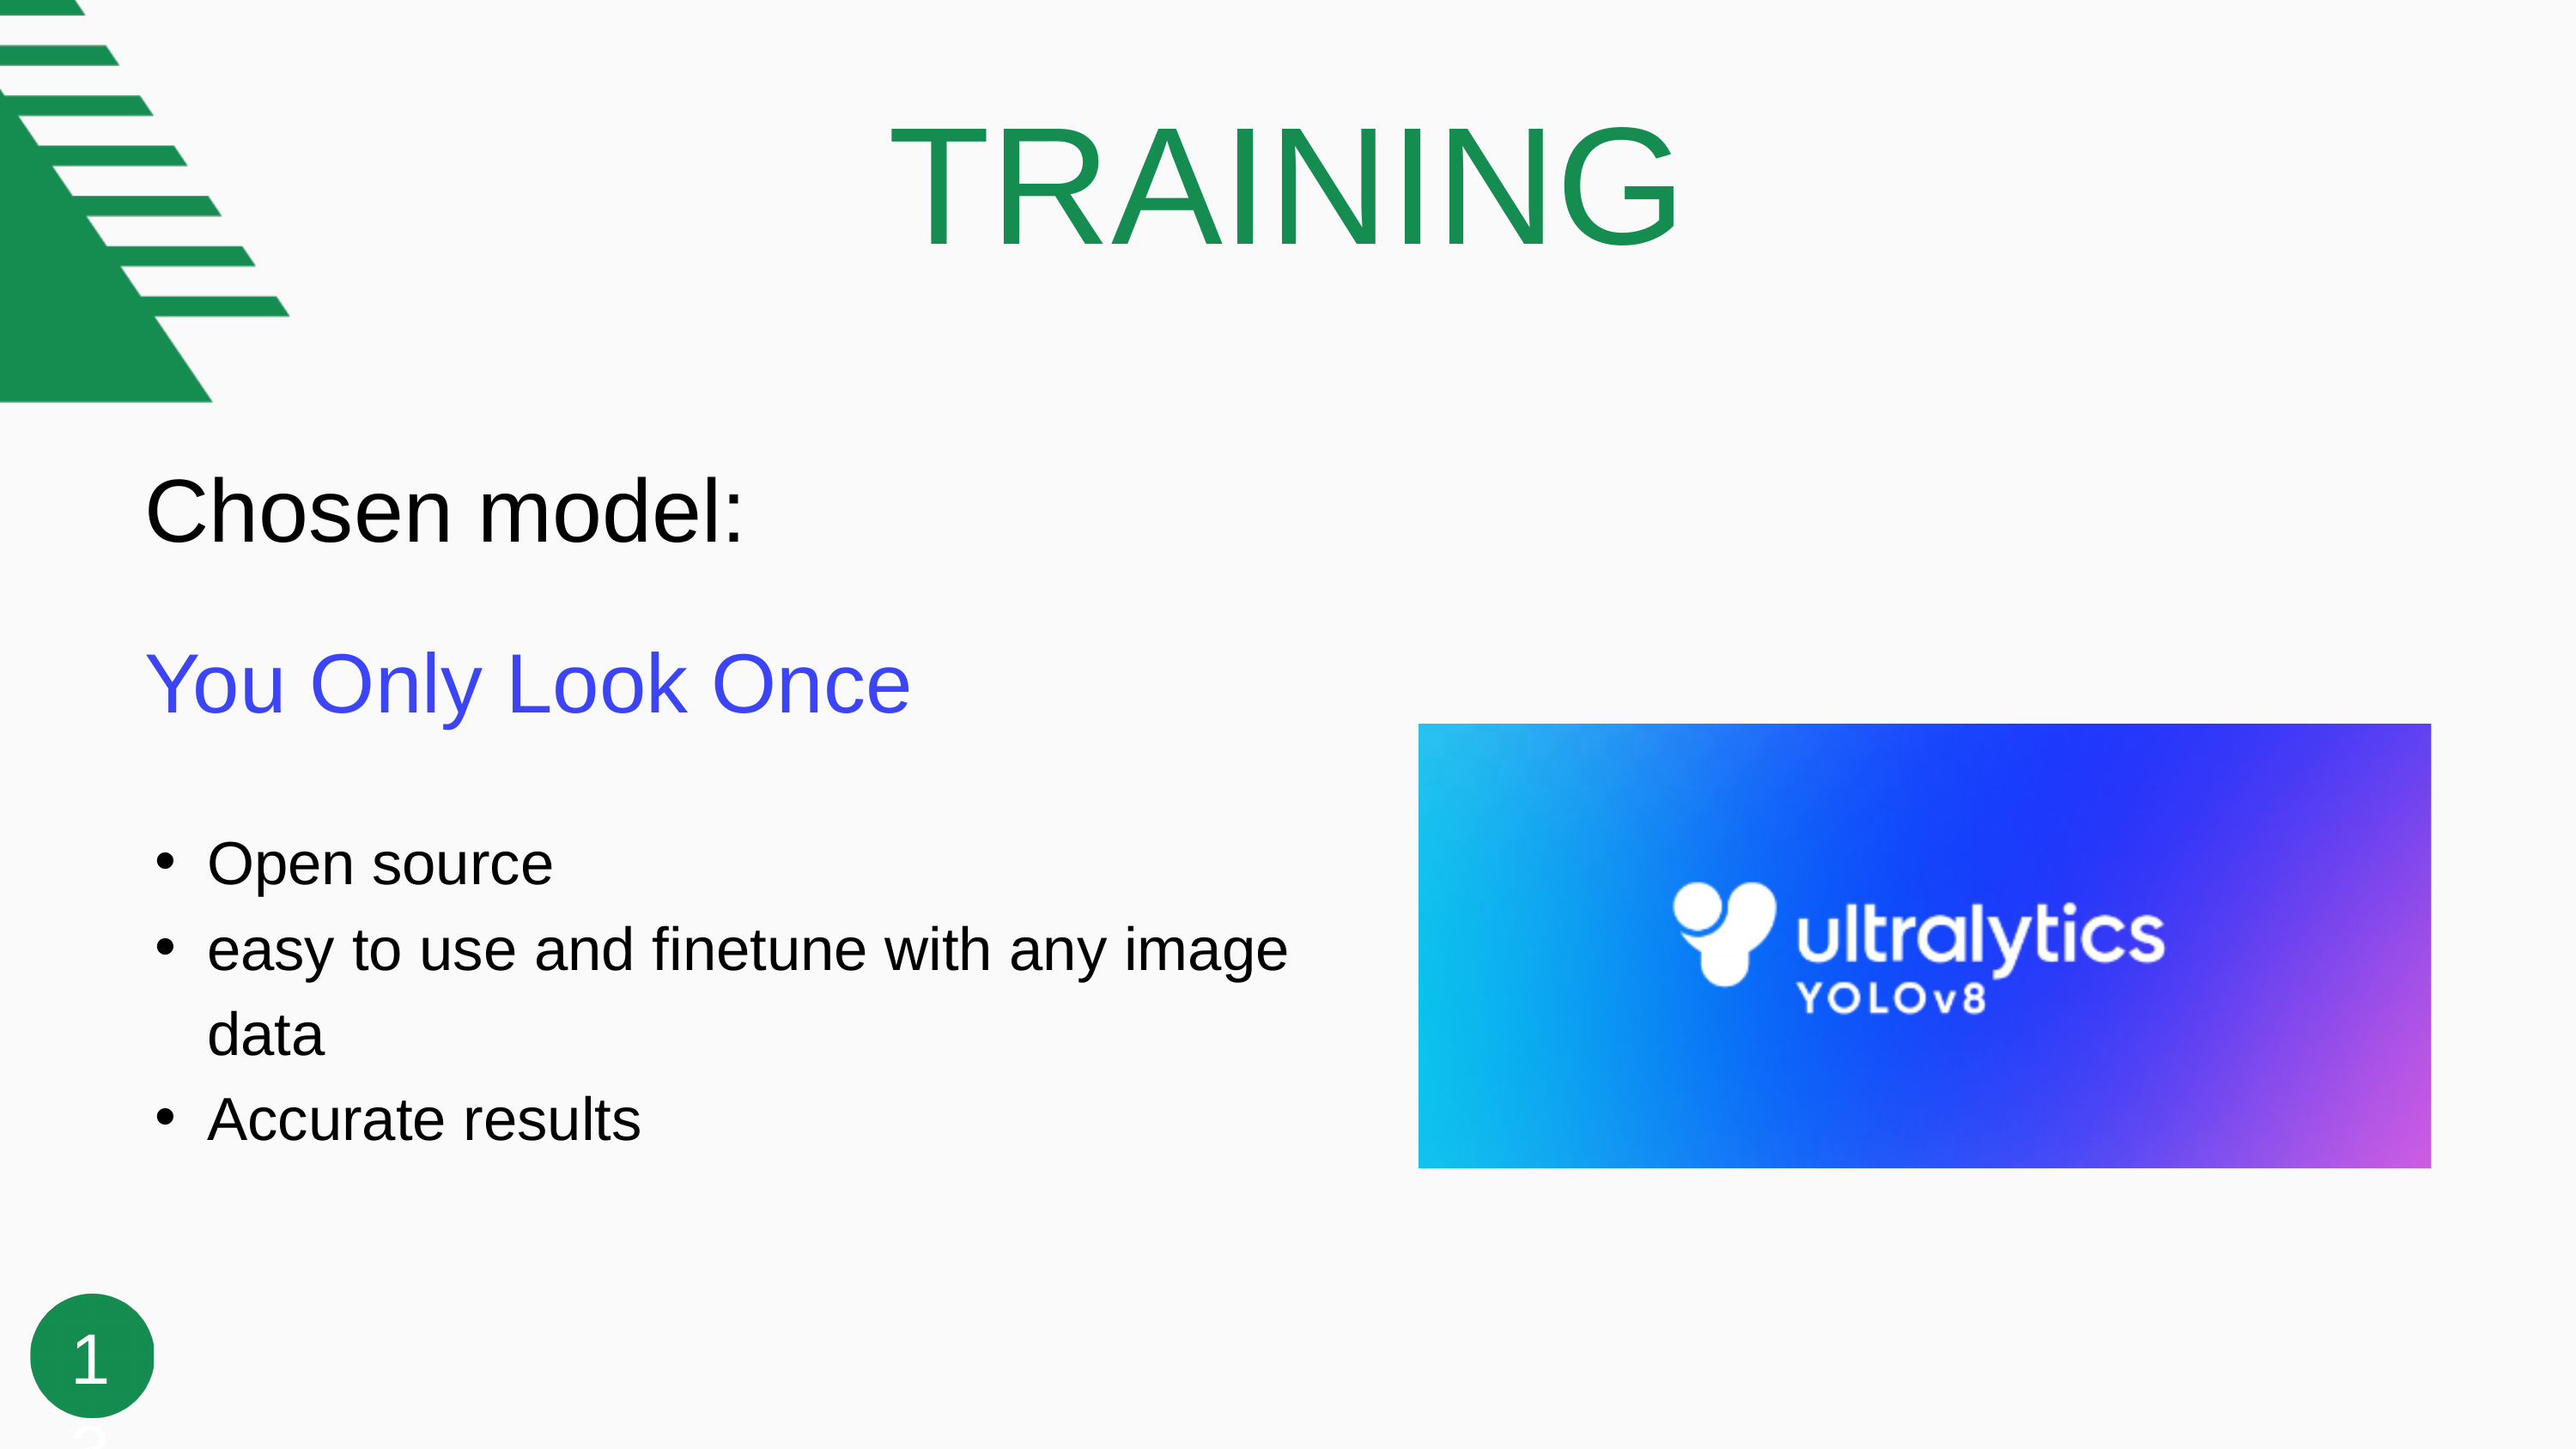

TRAINING
Chosen model:
You Only Look Once

Open source
easy to use and finetune with any image data
Accurate results

13